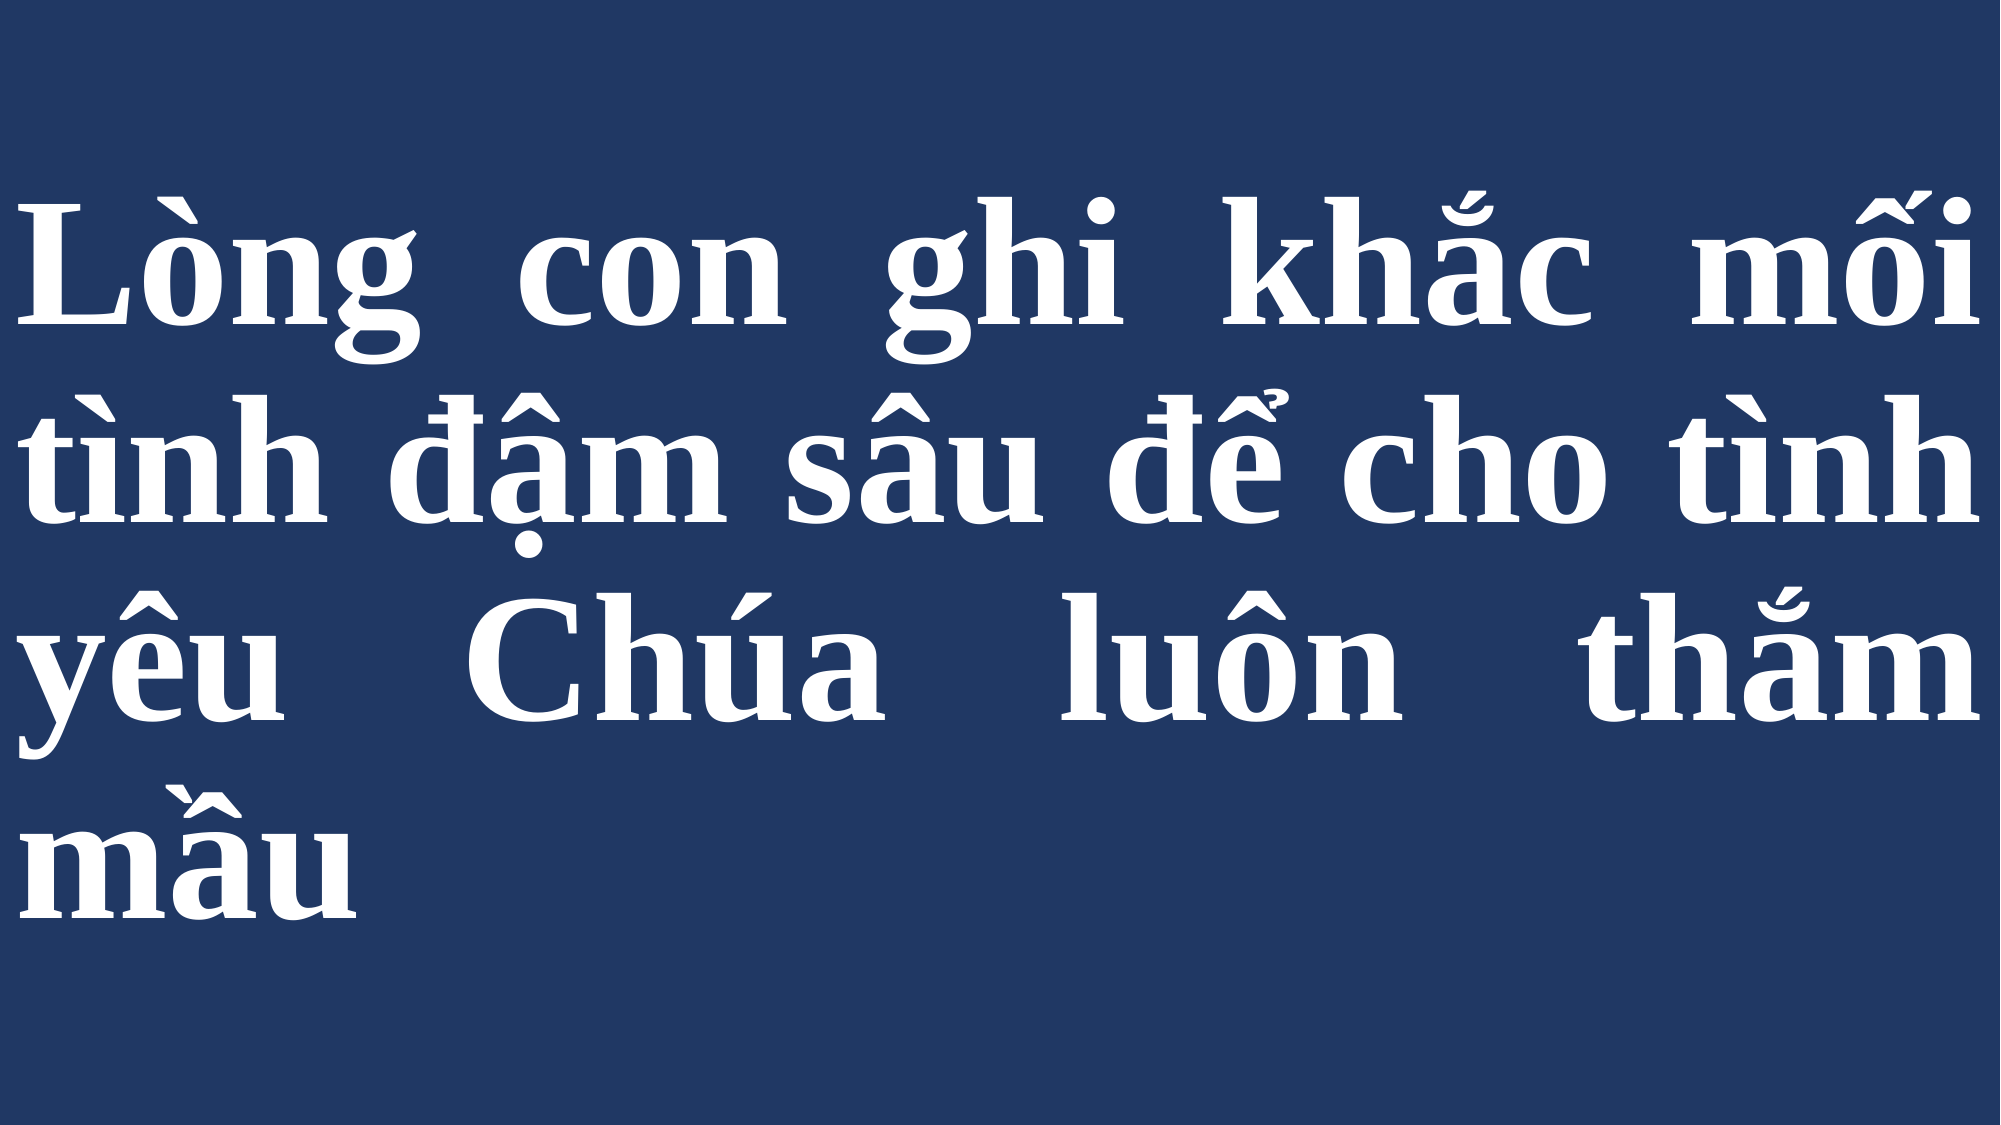

# Lòng con ghi khắc mối tình đậm sâu để cho tình yêu Chúa luôn thắm mầu